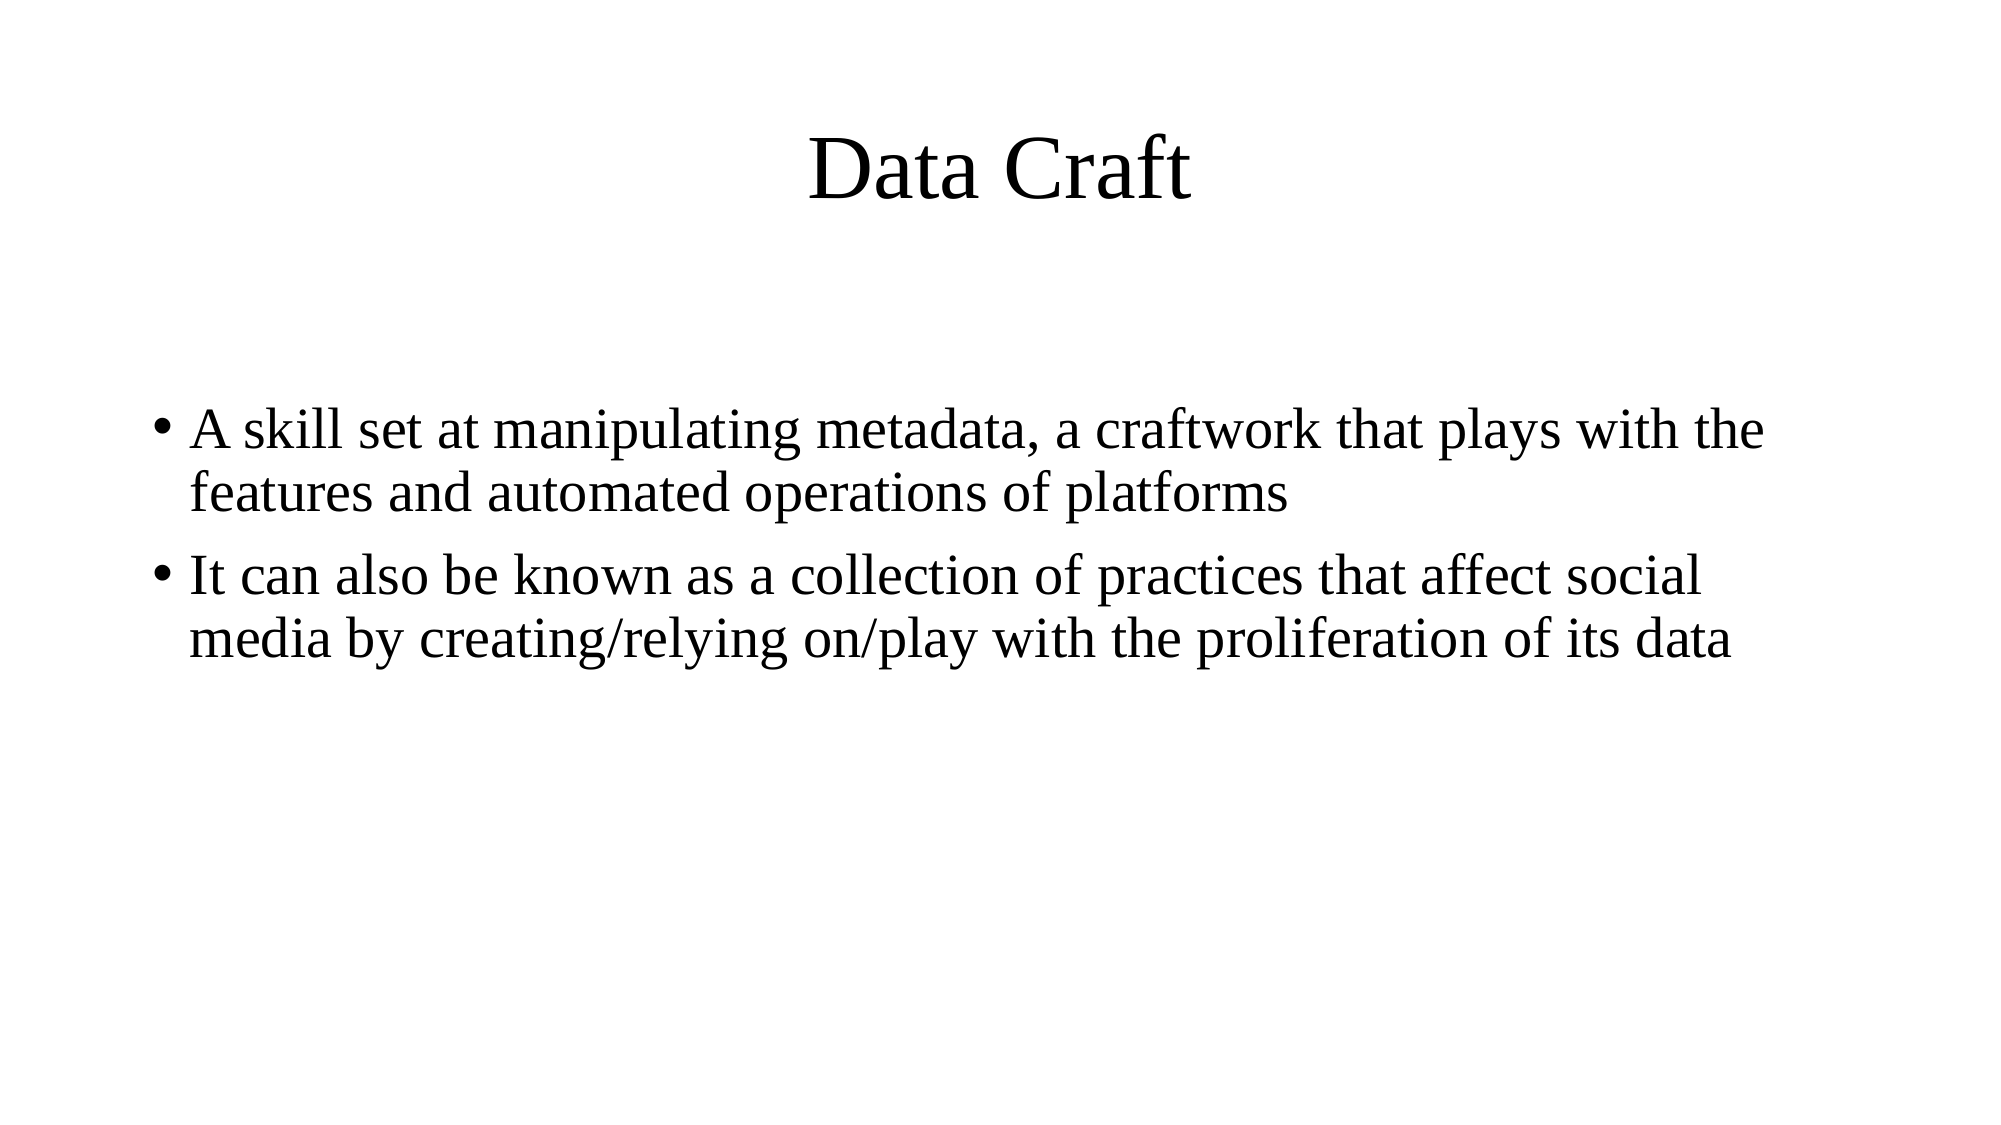

# Data Craft

A skill set at manipulating metadata, a craftwork that plays with the  features and automated operations of platforms
It can also be known as a collection of practices that affect social media by creating/relying on/play with the proliferation of its data